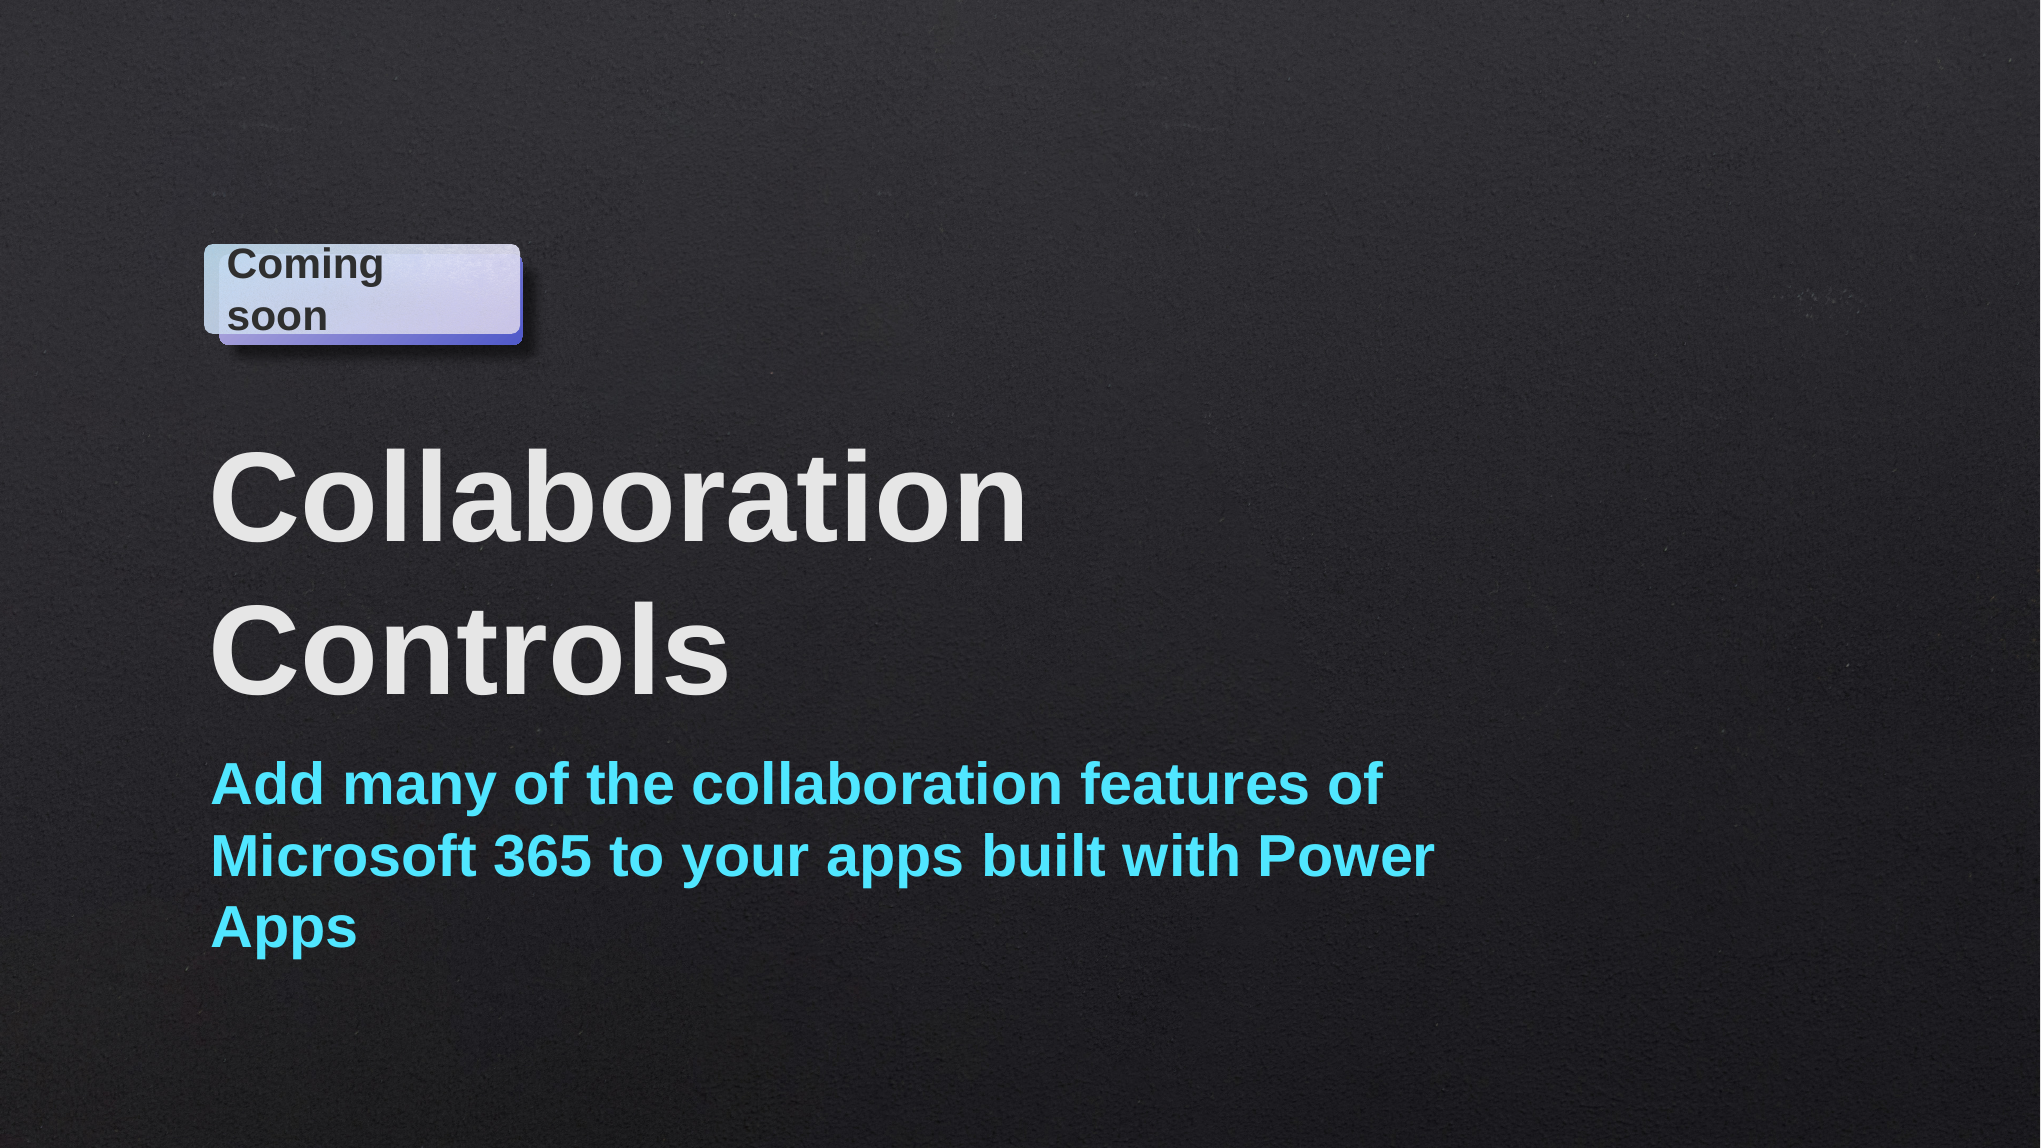

Coming soon

Collaboration Controls
Add many of the collaboration features of Microsoft 365 to your apps built with Power Apps